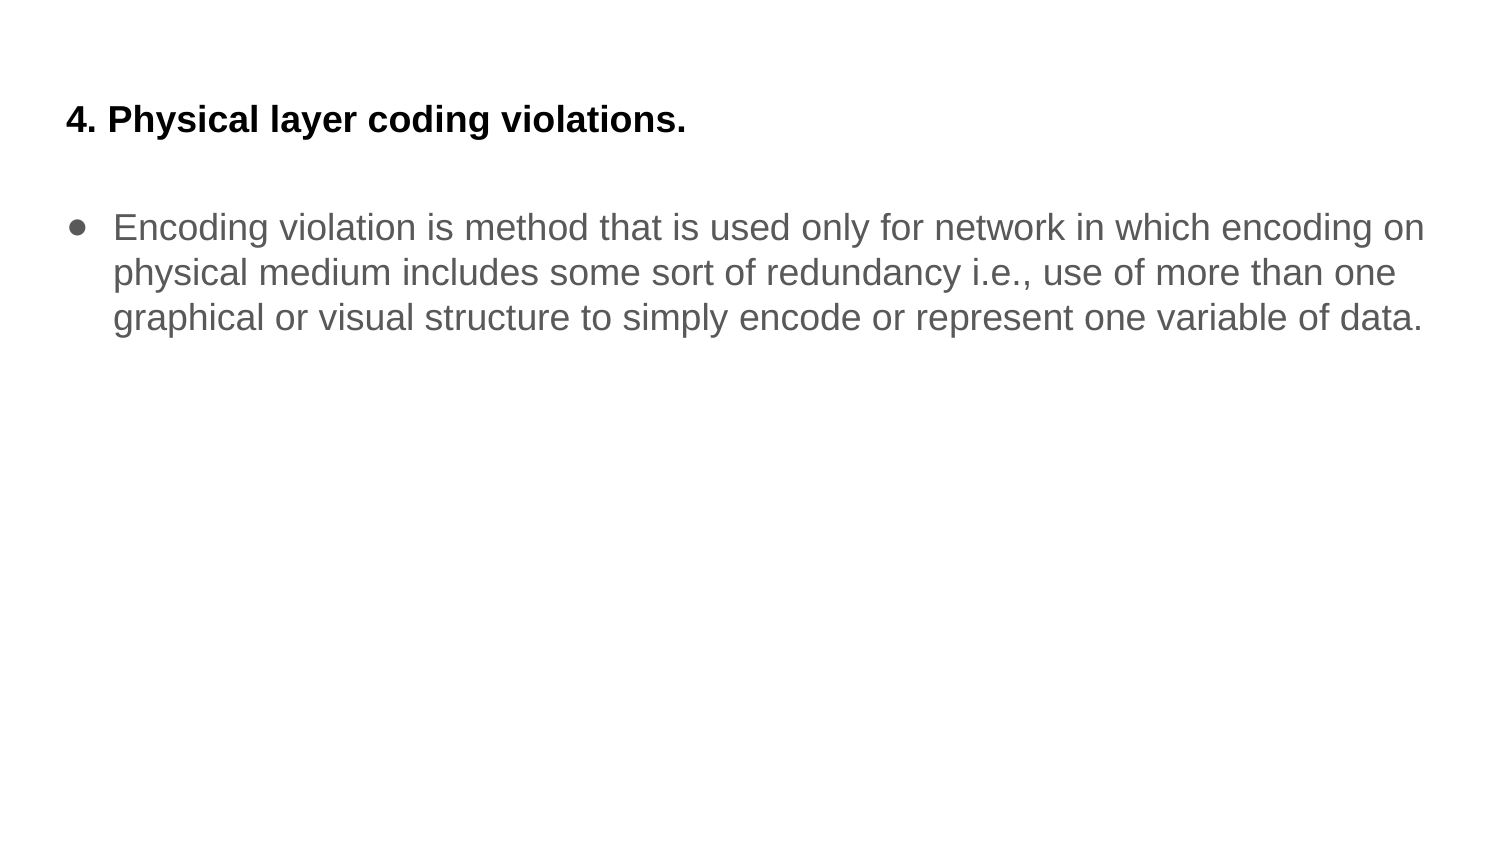

# 4. Physical layer coding violations.
Encoding violation is method that is used only for network in which encoding on physical medium includes some sort of redundancy i.e., use of more than one graphical or visual structure to simply encode or represent one variable of data.